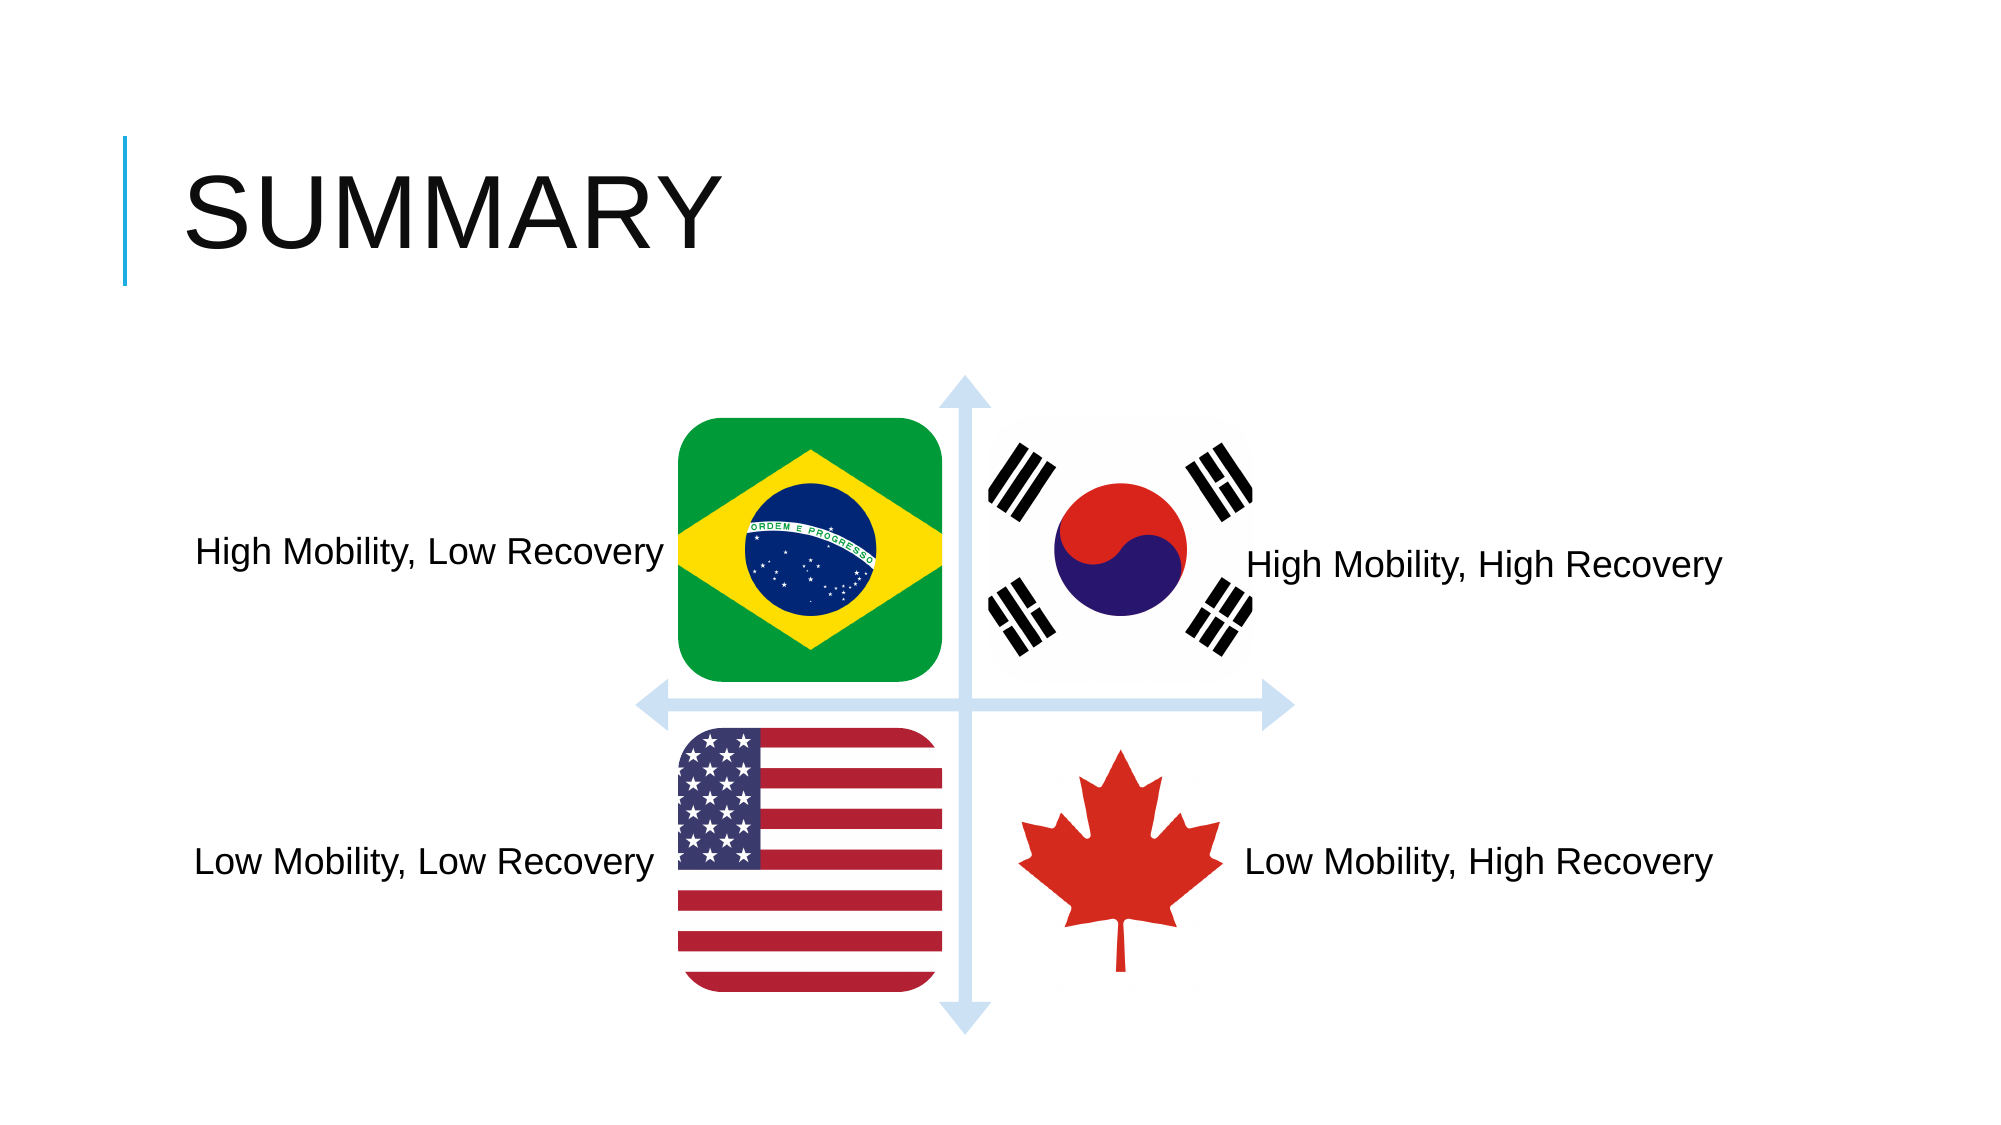

# SUMMARY

High Mobility, Low Recovery
High Mobility, High Recovery
Low Mobility, Low Recovery
Low Mobility, High Recovery